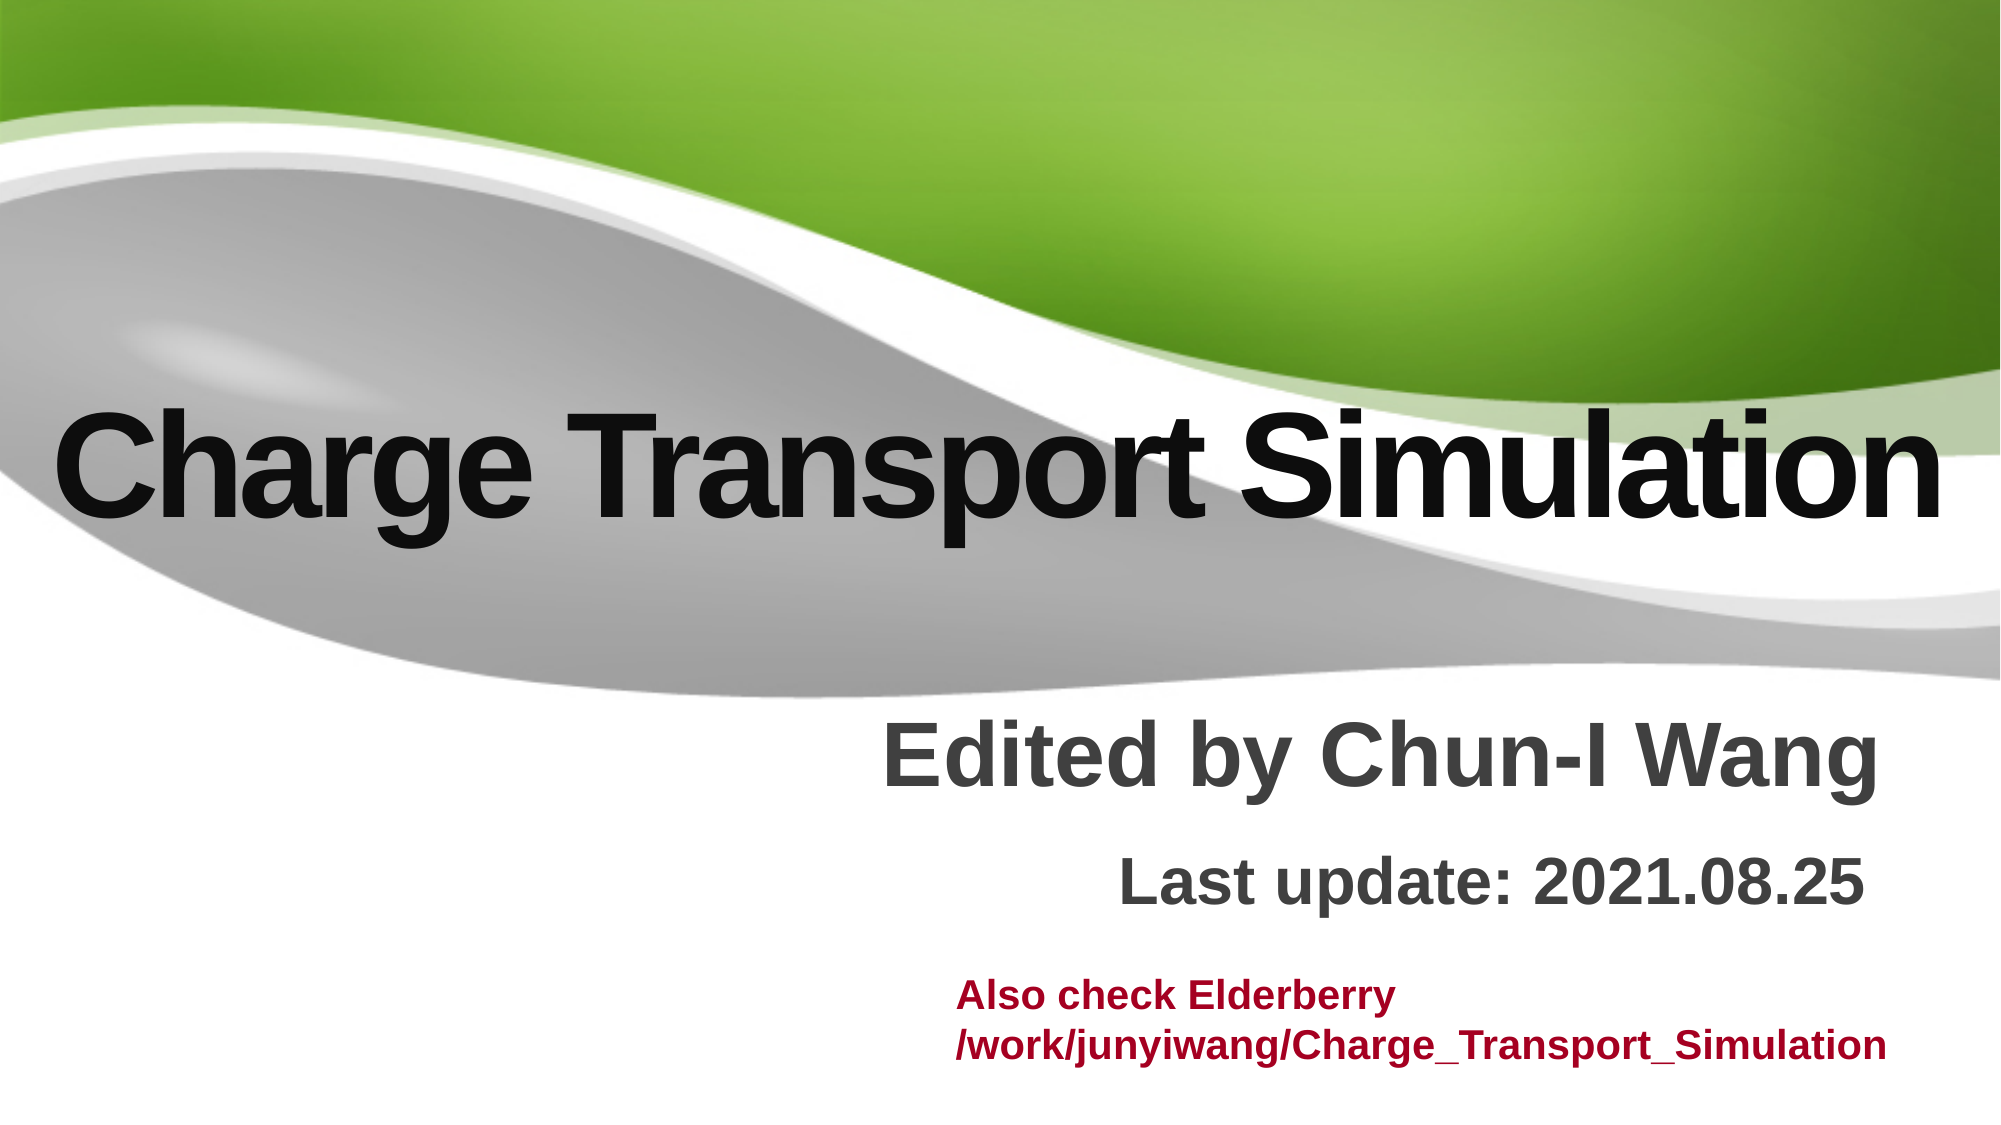

Charge Transport Simulation
Edited by Chun-I Wang
Last update: 2021.08.25
Also check Elderberry
/work/junyiwang/Charge_Transport_Simulation